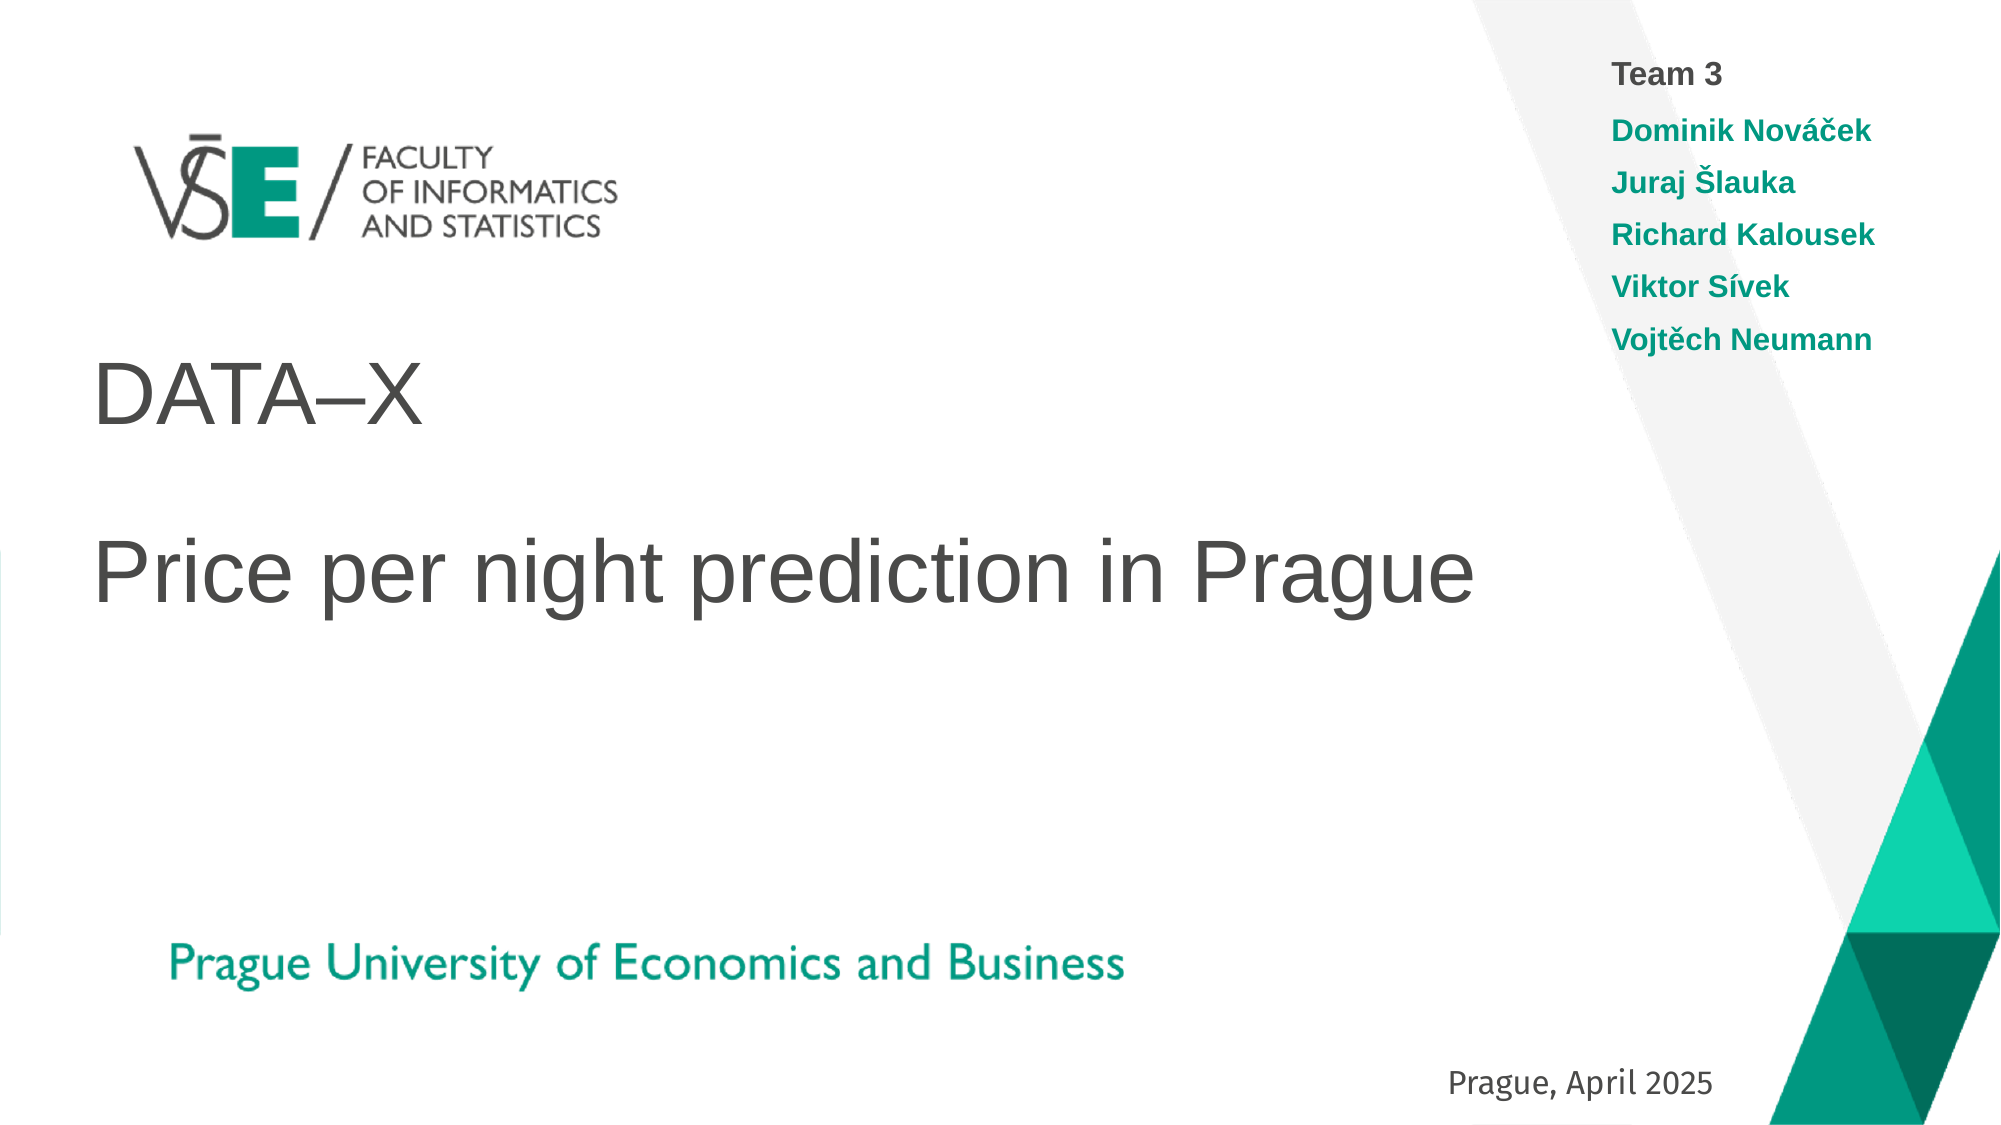

Team 3
Dominik Nováček
Juraj Šlauka
Richard Kalousek
Viktor Sívek
Vojtěch Neumann
# DATA–X Price per night prediction in Prague
Prague, April 2025